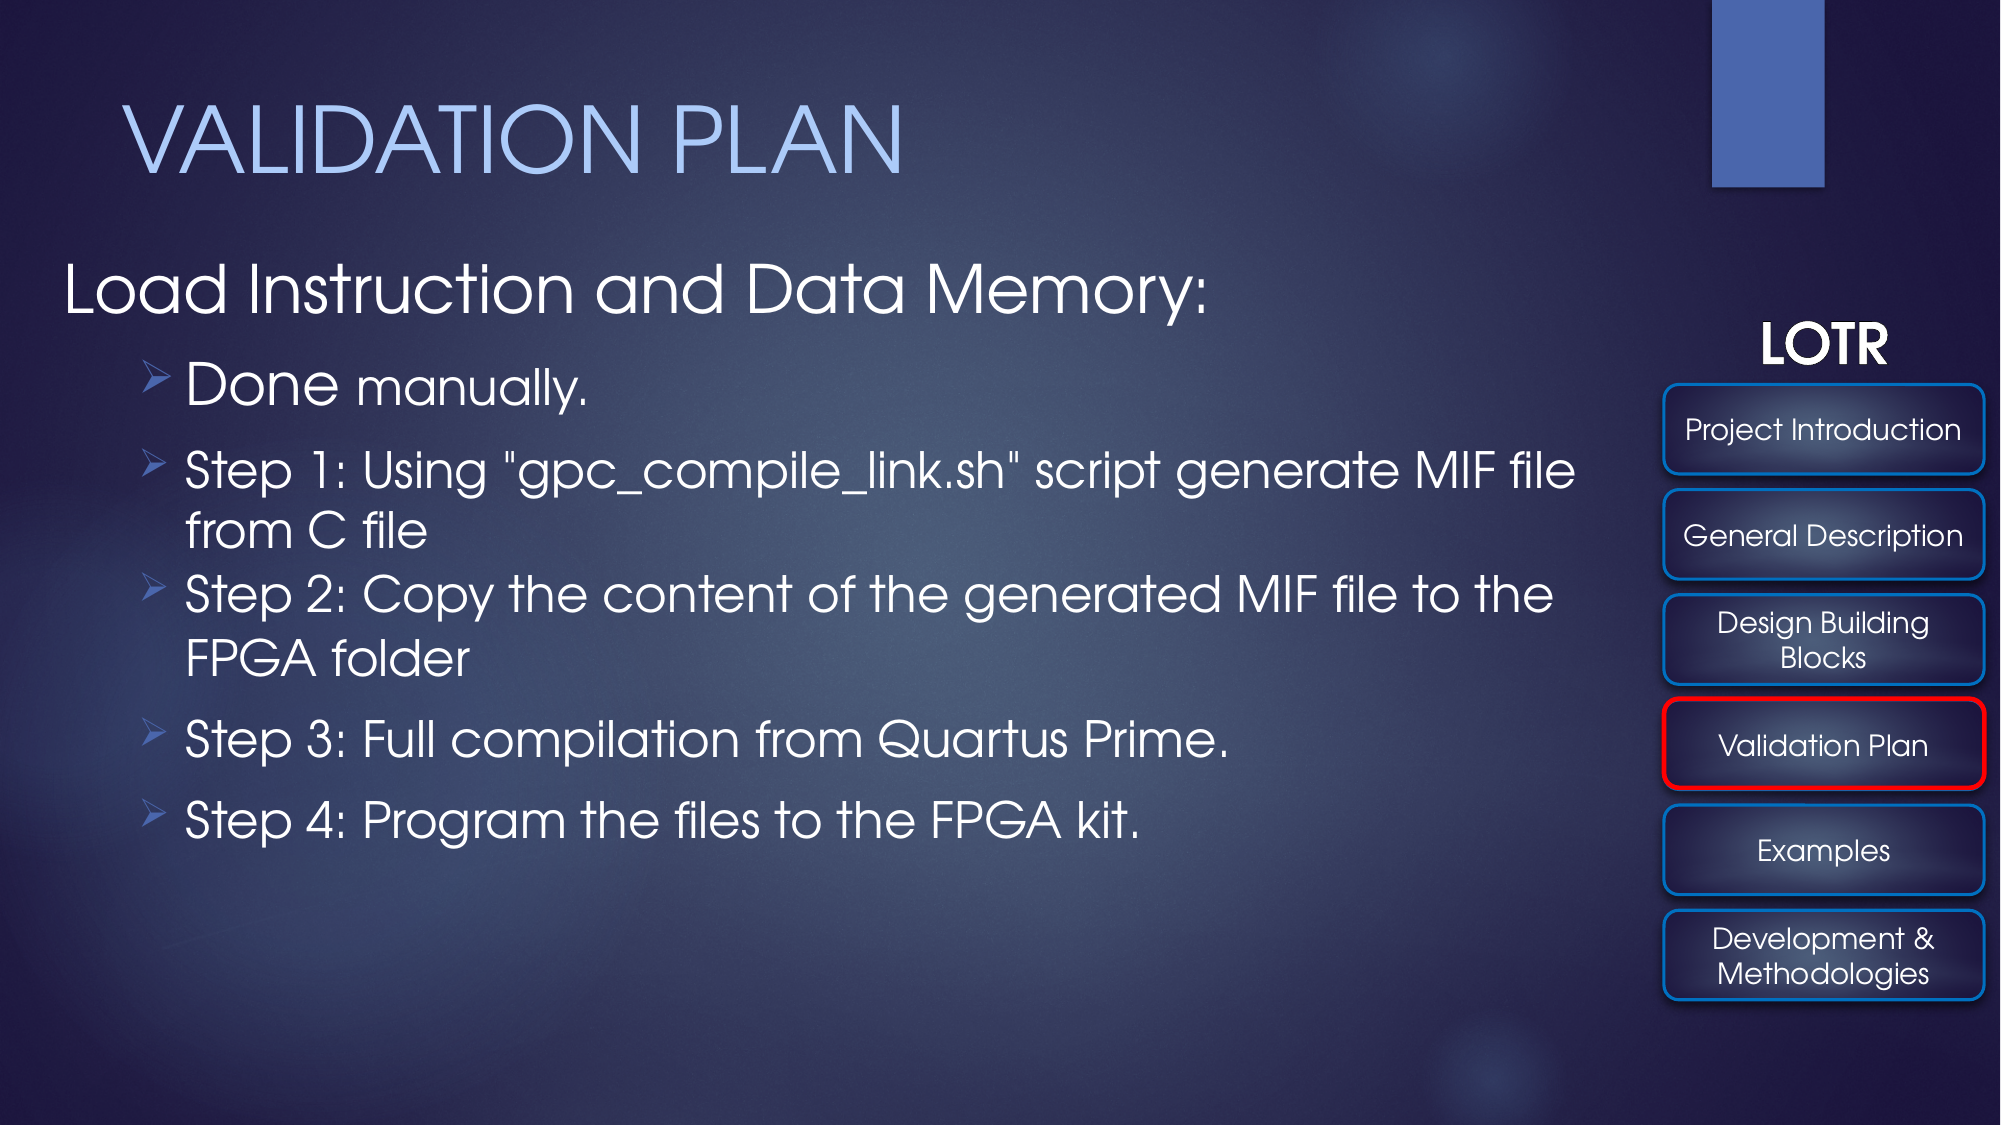

# VALIDATION PLAN
Load Instruction and Data Memory:
Done manually.
Step 1: Using "gpc_compile_link.sh" script generate MIF file from C file
Step 2: Copy the content of the generated MIF file to the FPGA folder
Step 3: Full compilation from Quartus Prime.
Step 4: Program the files to the FPGA kit.